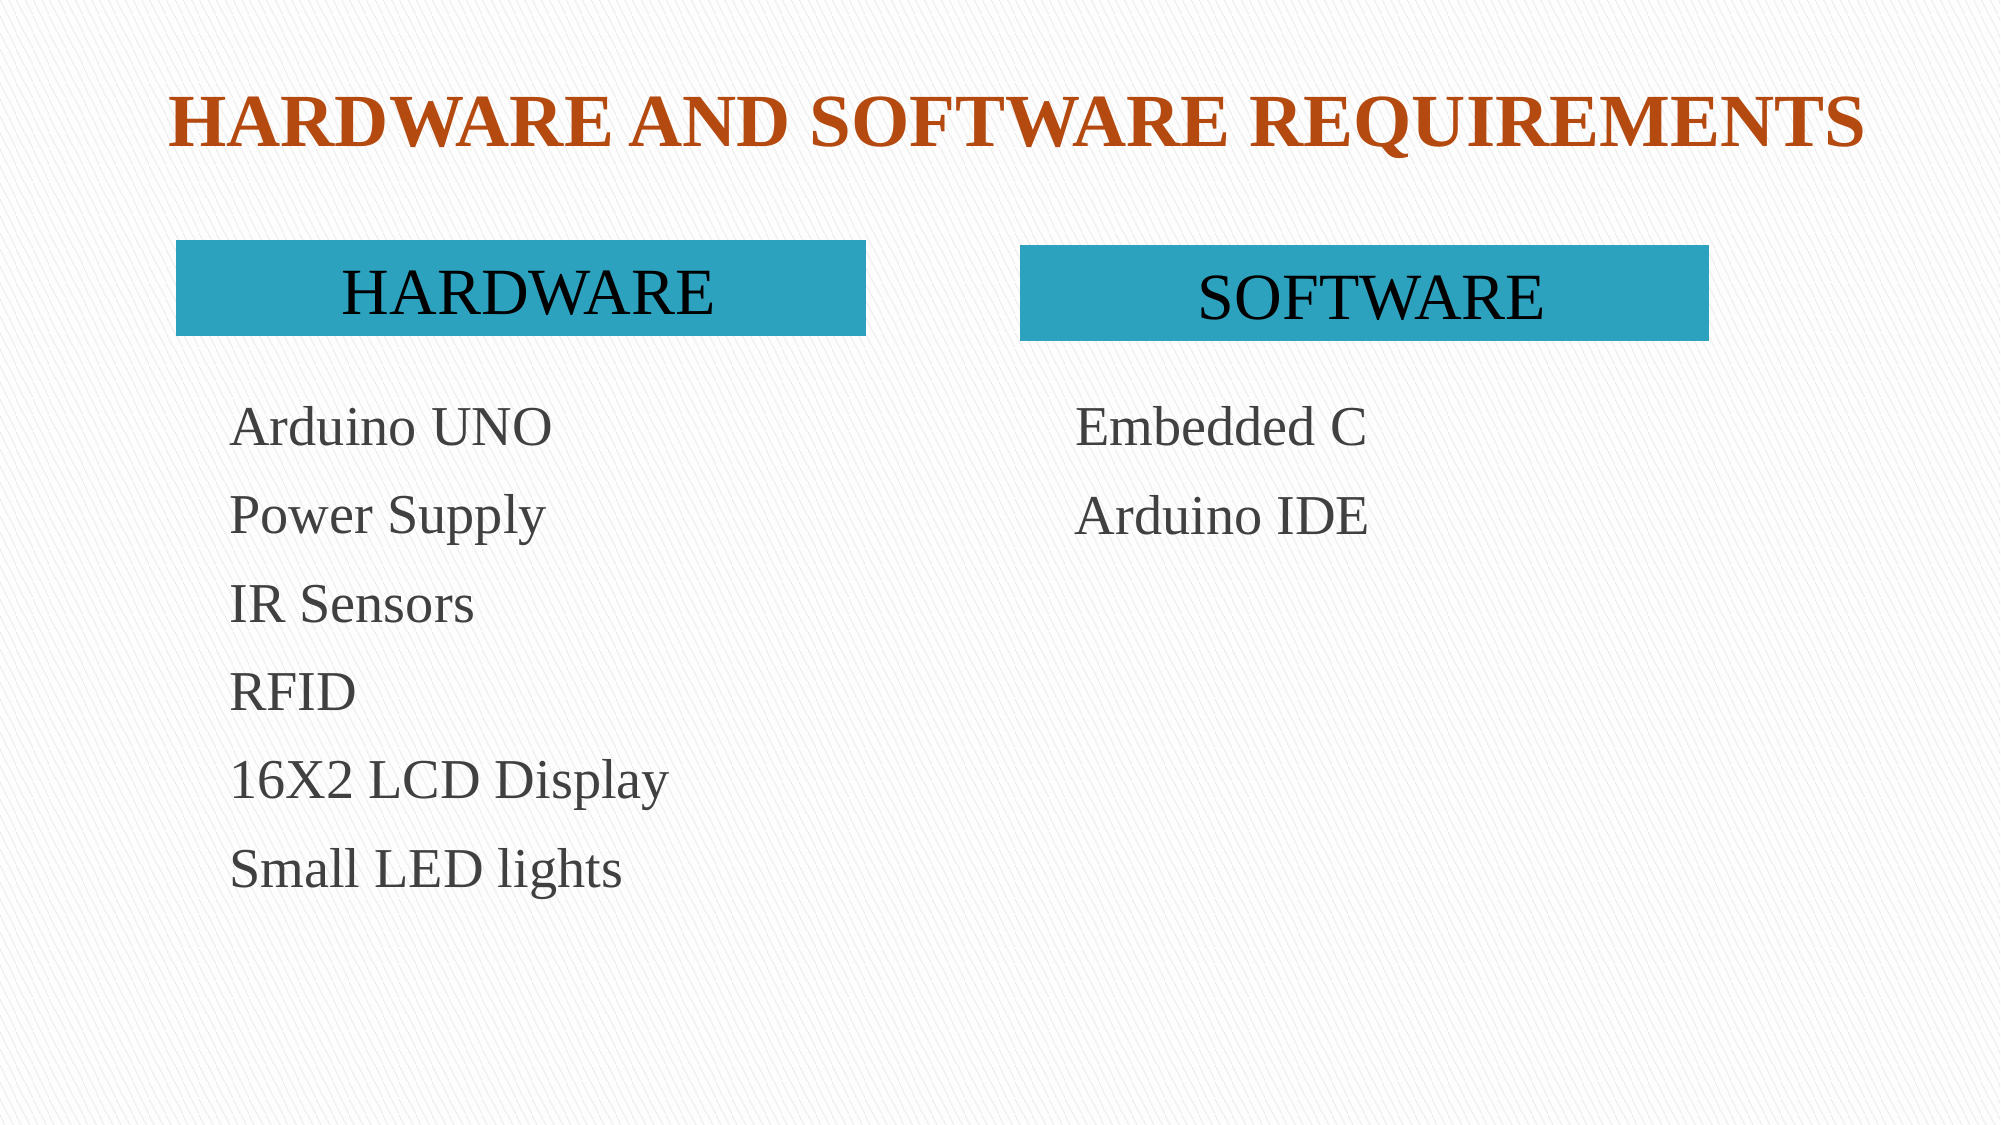

# HARDWARE AND SOFTWARE REQUIREMENTS
HARDWARE
SOFTWARE
 Embedded C
 Arduino IDE

 Arduino UNO
 Power Supply
 IR Sensors
 RFID
 16X2 LCD Display
 Small LED lights